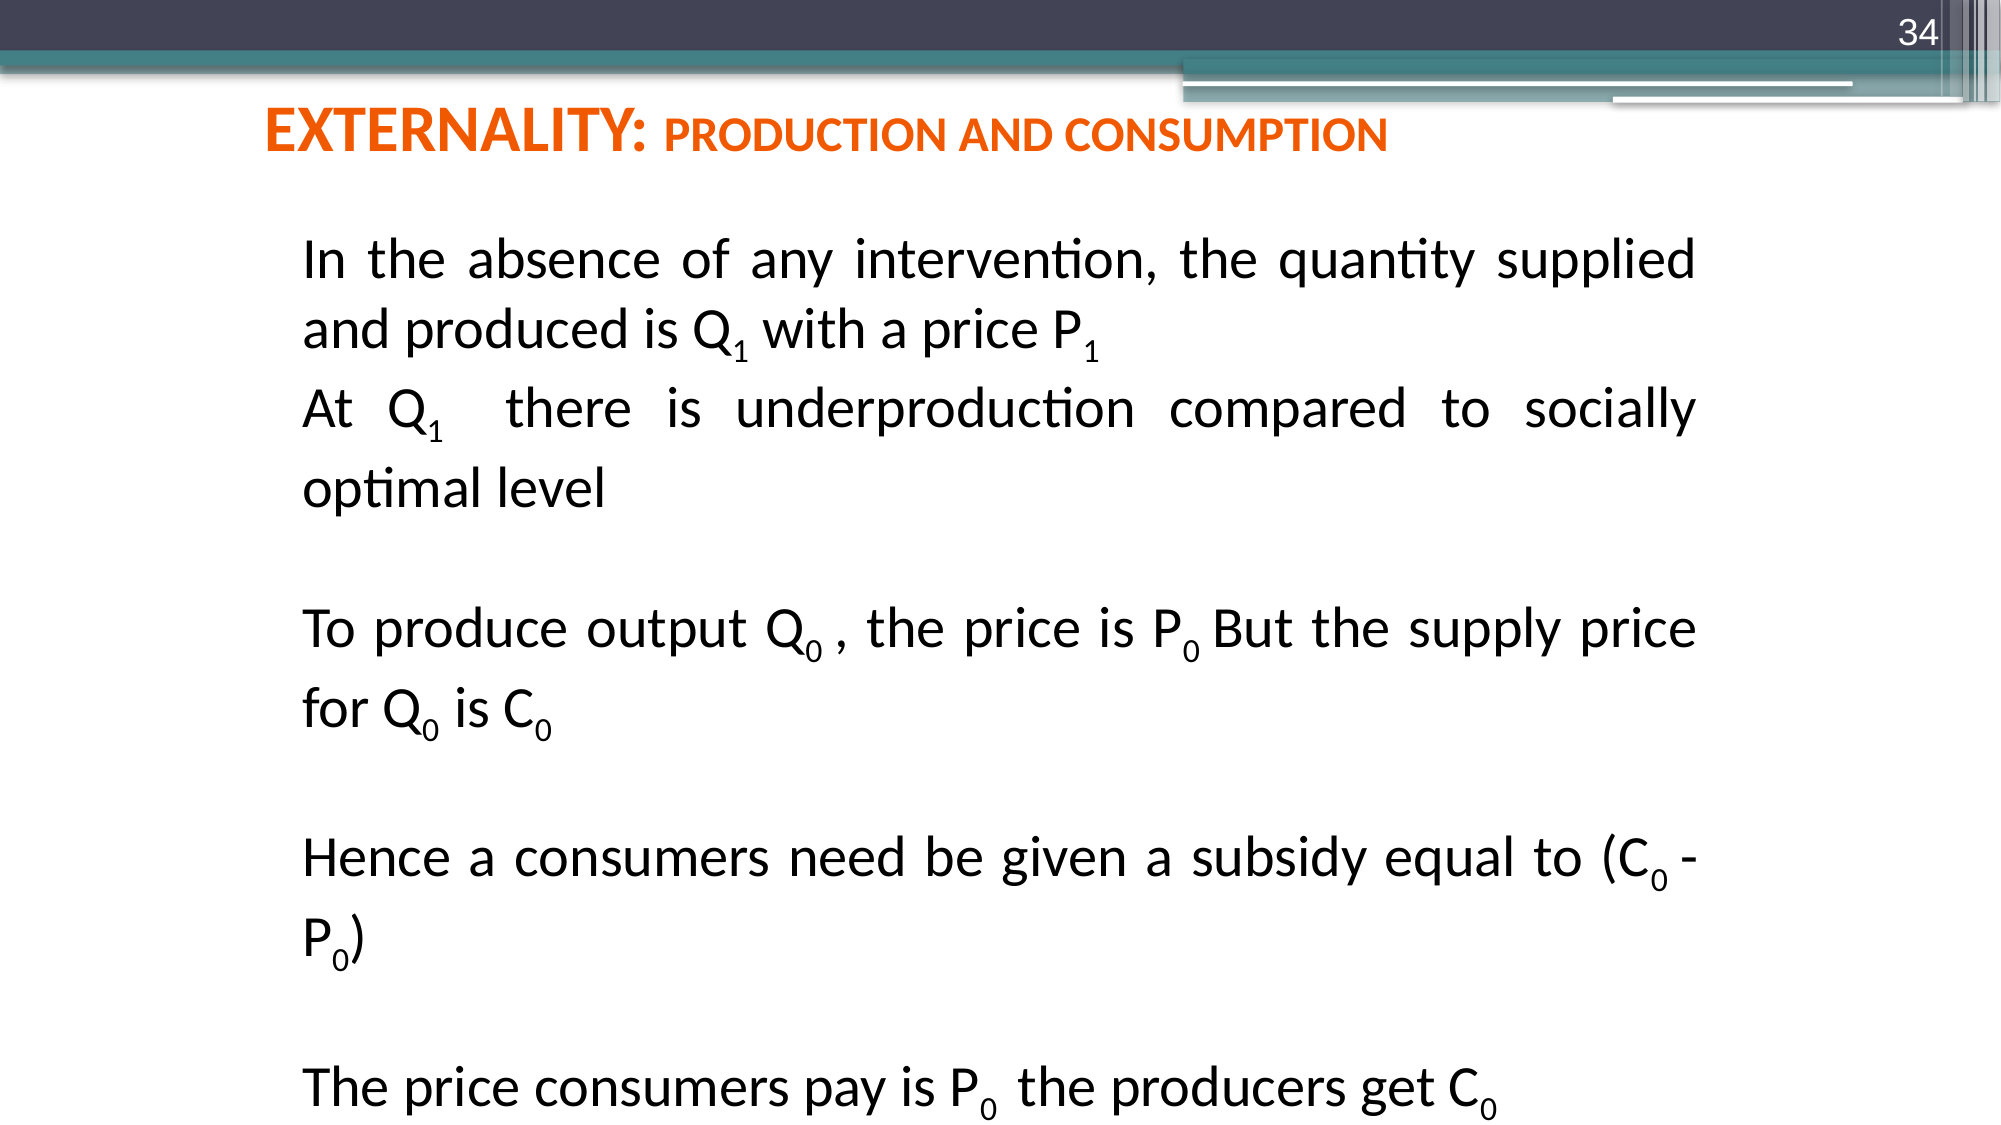

34
externality: Production and Consumption
In the absence of any intervention, the quantity supplied and produced is Q1 with a price P1
At Q1  there is underproduction compared to socially optimal level

To produce output Q0 , the price is P0 But the supply price for Q0  is C0

Hence a consumers need be given a subsidy equal to (C0 -P0)

The price consumers pay is P0  the producers get C0